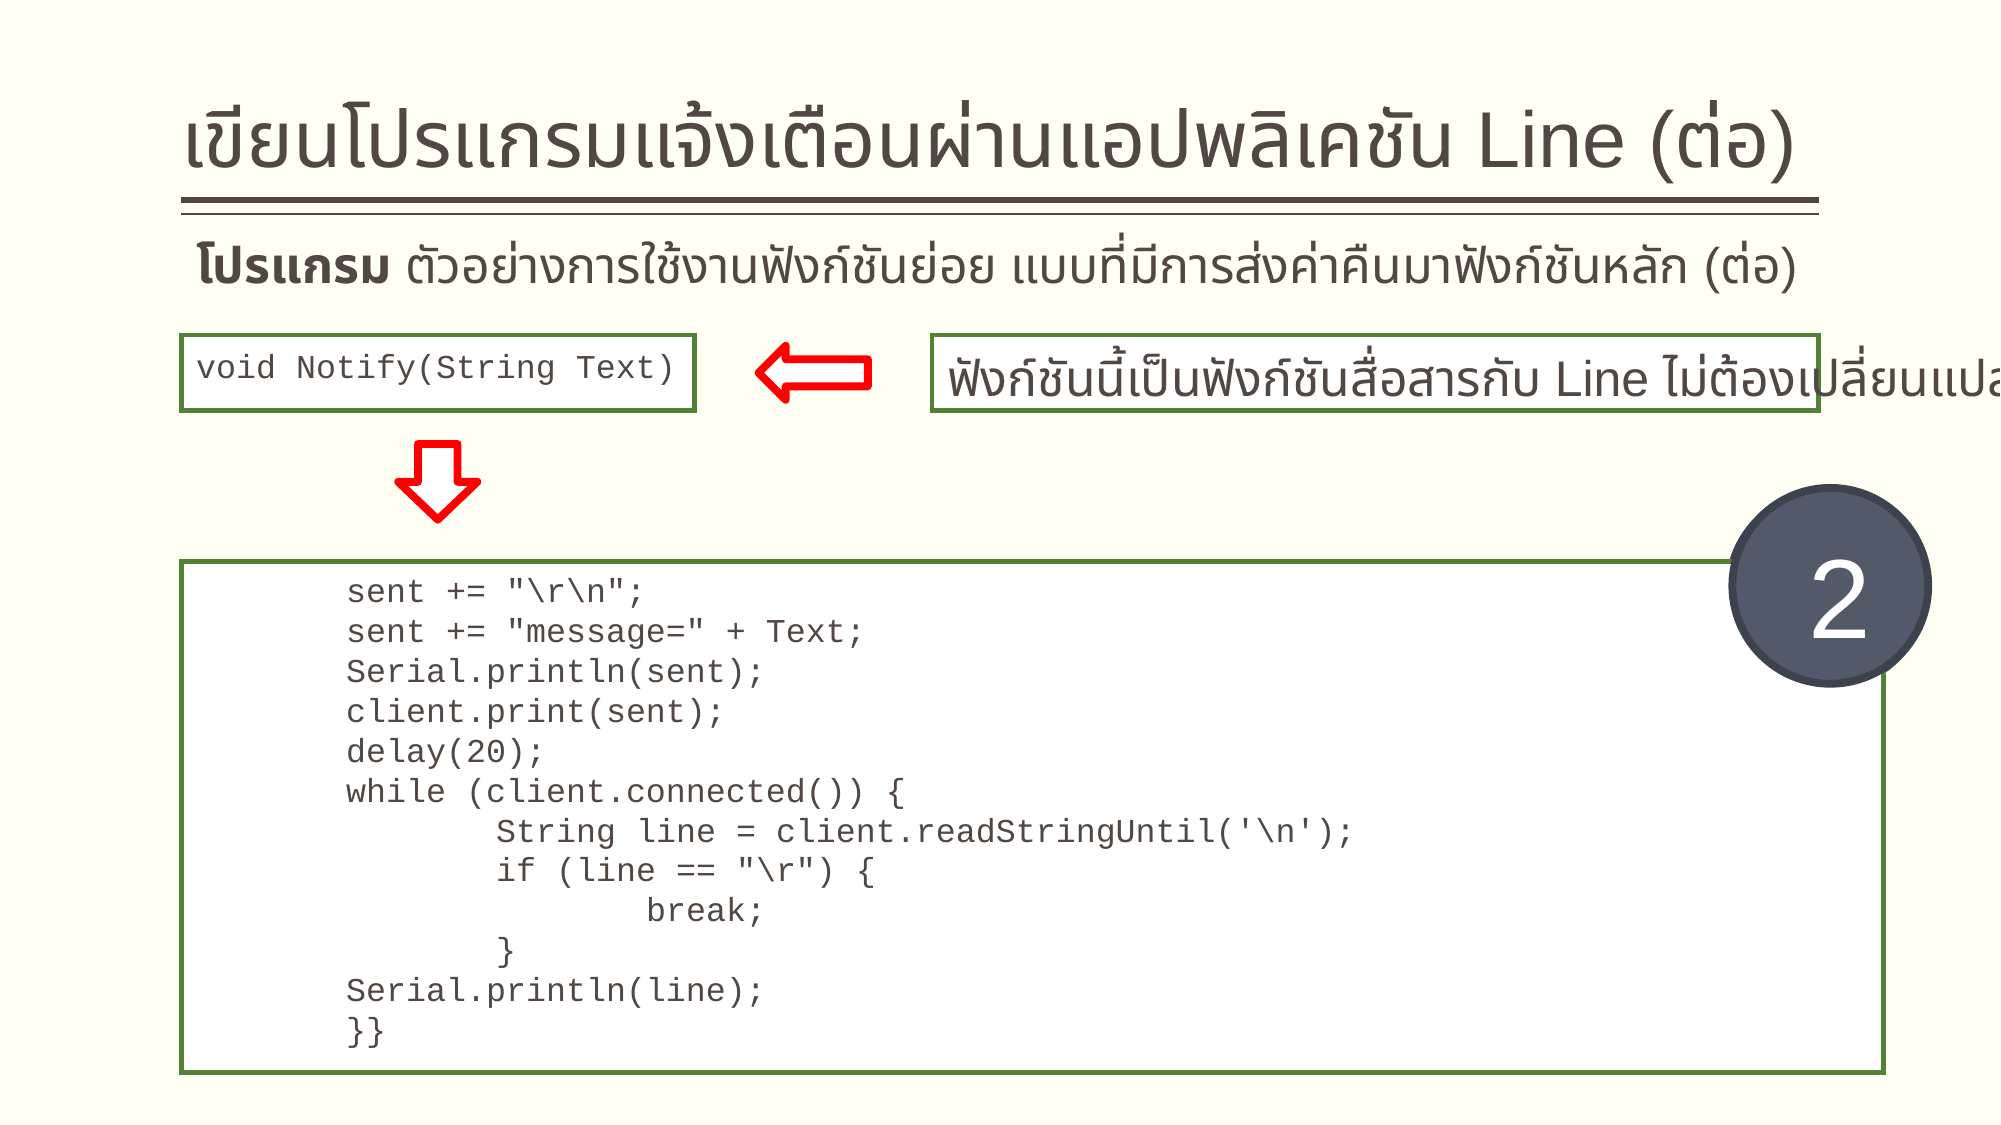

# เขียนโปรแกรมแจ้งเตือนผ่านแอปพลิเคชัน Line (ต่อ)
โปรแกรม ตัวอย่างการใช้งานฟังก์ชันย่อย แบบที่มีการส่งค่าคืนมาฟังก์ชันหลัก (ต่อ)
void Notify(String Text)
ฟังก์ชันนี้เป็นฟังก์ชันสื่อสารกับ Line ไม่ต้องเปลี่ยนแปลง

2

1
void Notify(String Text) {
	WiFiClientSecure client;
 	if (!client.connect("notify-api.line.me", 443)) {
		Serial.println("Connection Error");
		return;
	}
String sent = "";
sent += "POST /api/notify HTTP/1.1\r\n";
sent += "Host: notify-api.line.me\r\n";
sent += "Authorization: Bearer " + String(LINE_TOKEN) + "\r\n";
sent += "Content-Type: application/x-www-form-urlencoded\r\n";
sent += "Content-Length: " + String(String("message=" + Text).length()) + "\r\n";
	sent += "\r\n";
	sent += "message=" + Text;
	Serial.println(sent);
	client.print(sent);
	delay(20);
	while (client.connected()) {
		String line = client.readStringUntil('\n');
		if (line == "\r") {
			break;
		}
	Serial.println(line);
	}}